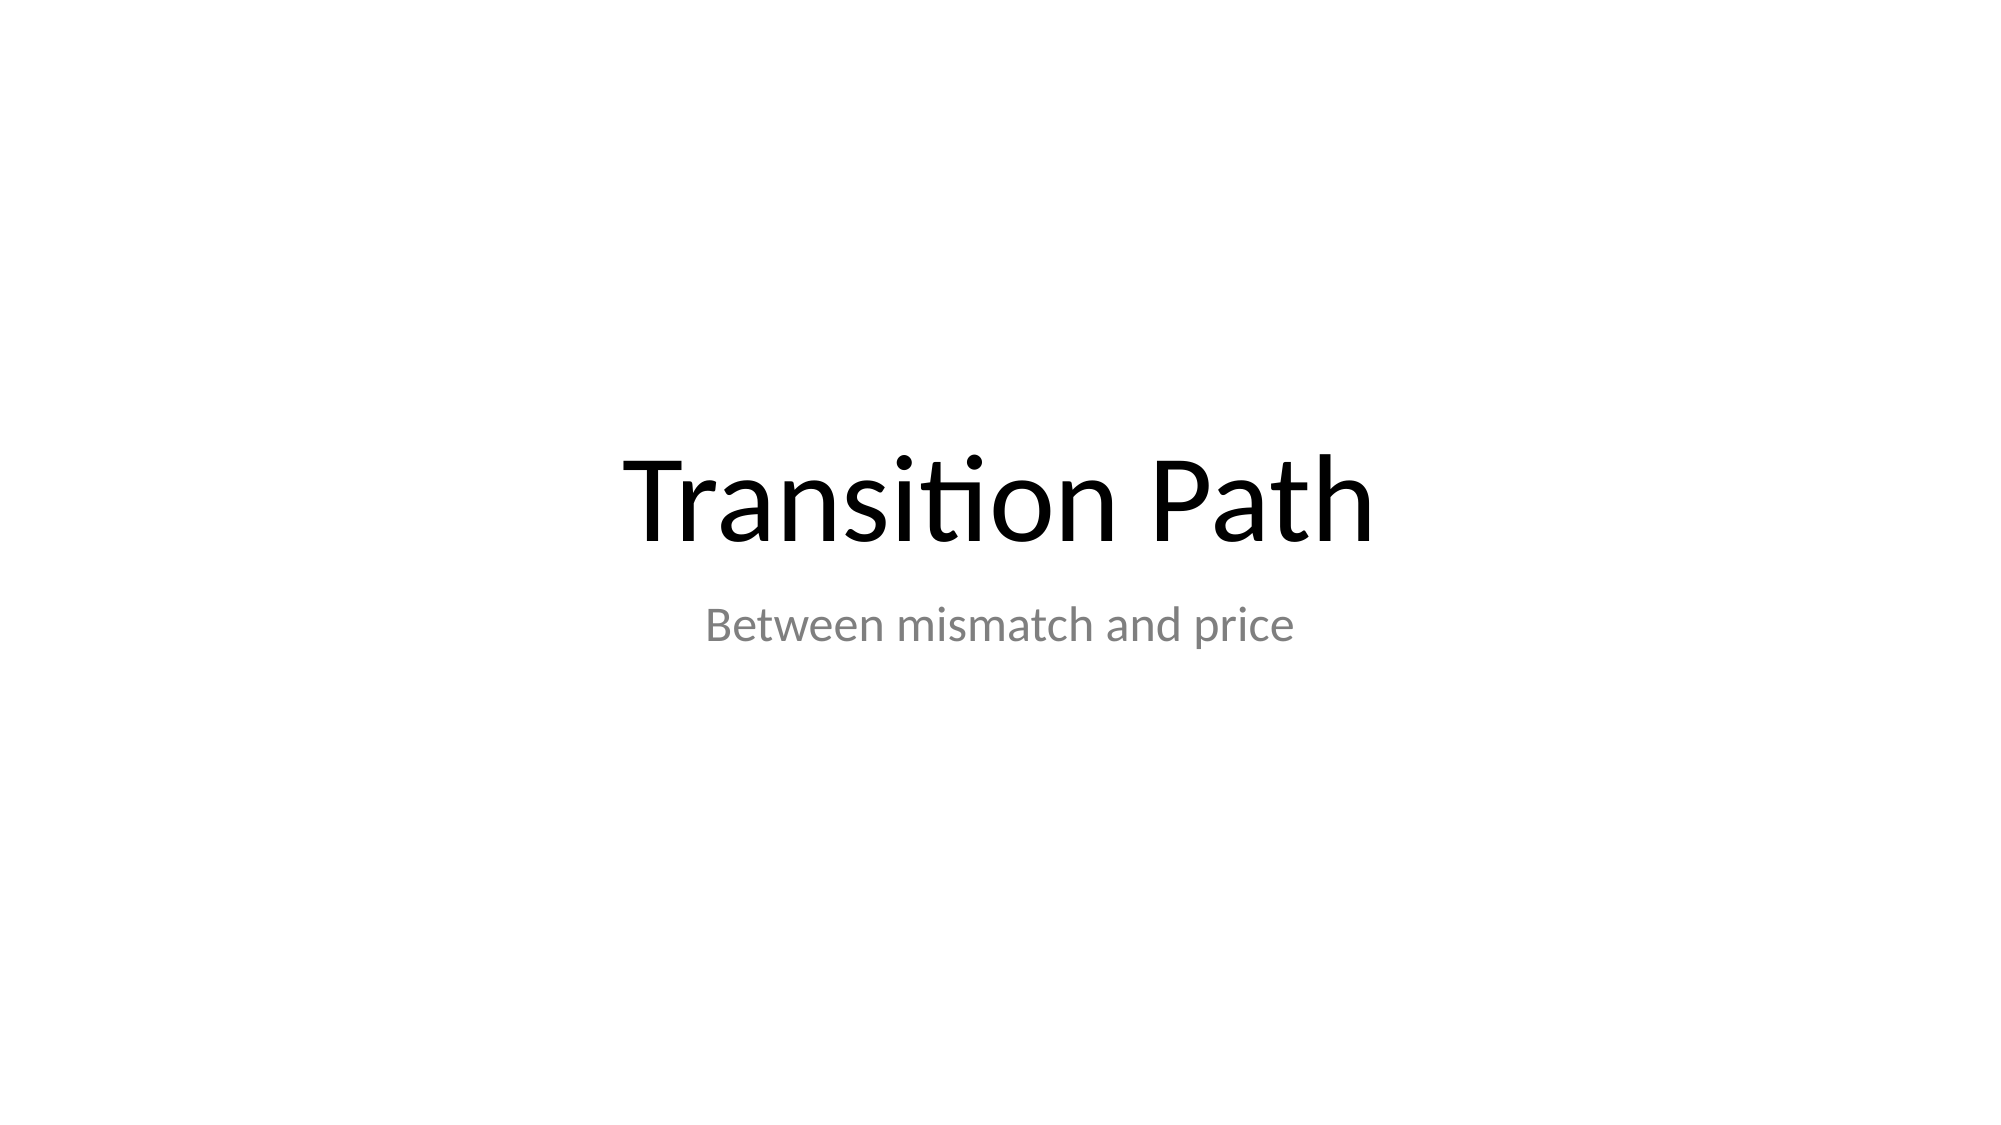

# Transition Path
Between mismatch and price